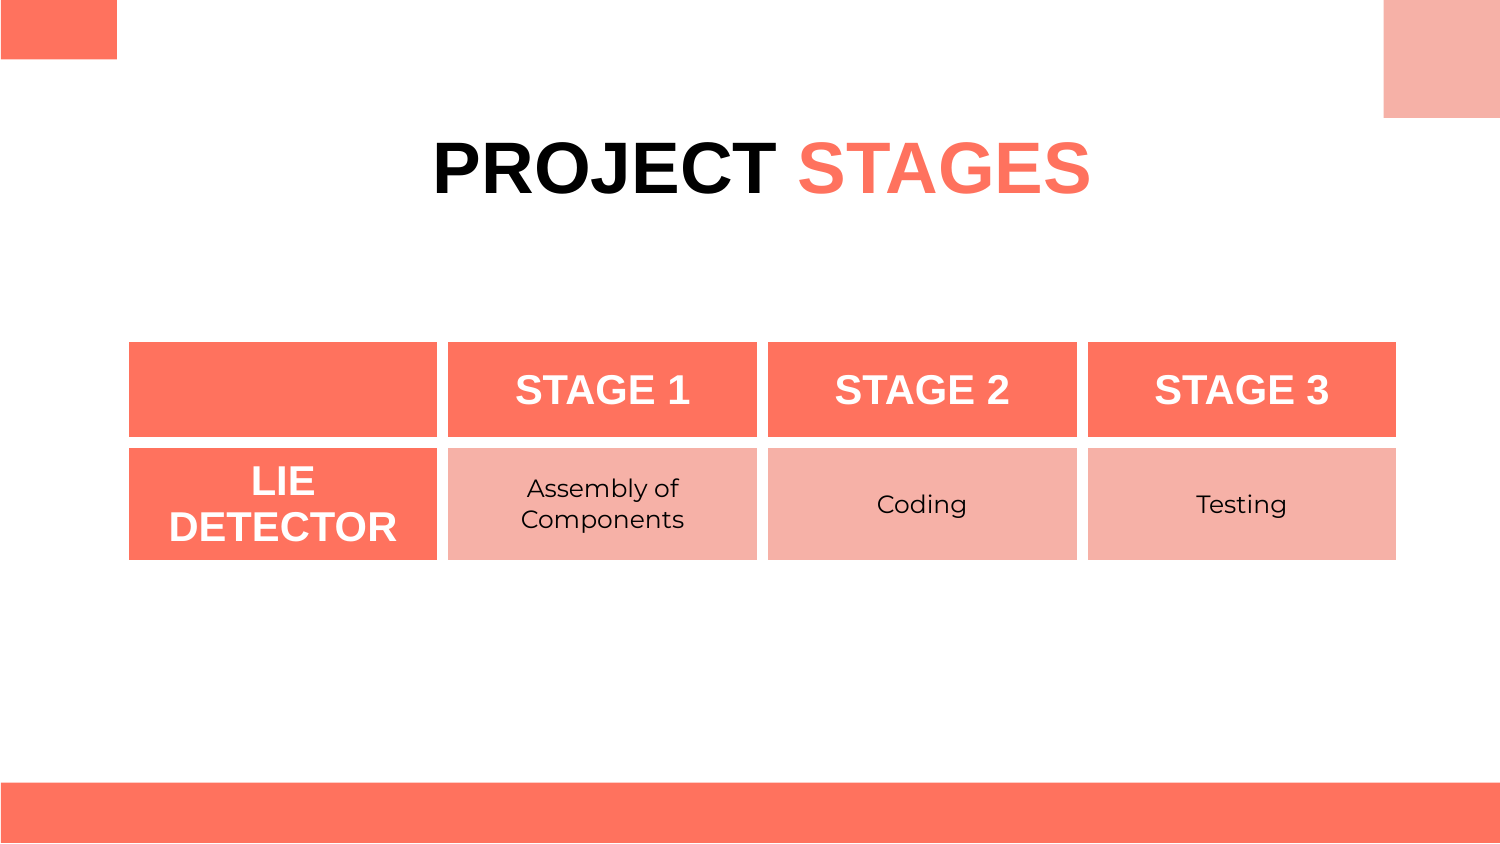

# PROJECT STAGES
|  | STAGE 1 | STAGE 2 | STAGE 3 |
| --- | --- | --- | --- |
| LIE DETECTOR | Assembly of Components | Coding | Testing |